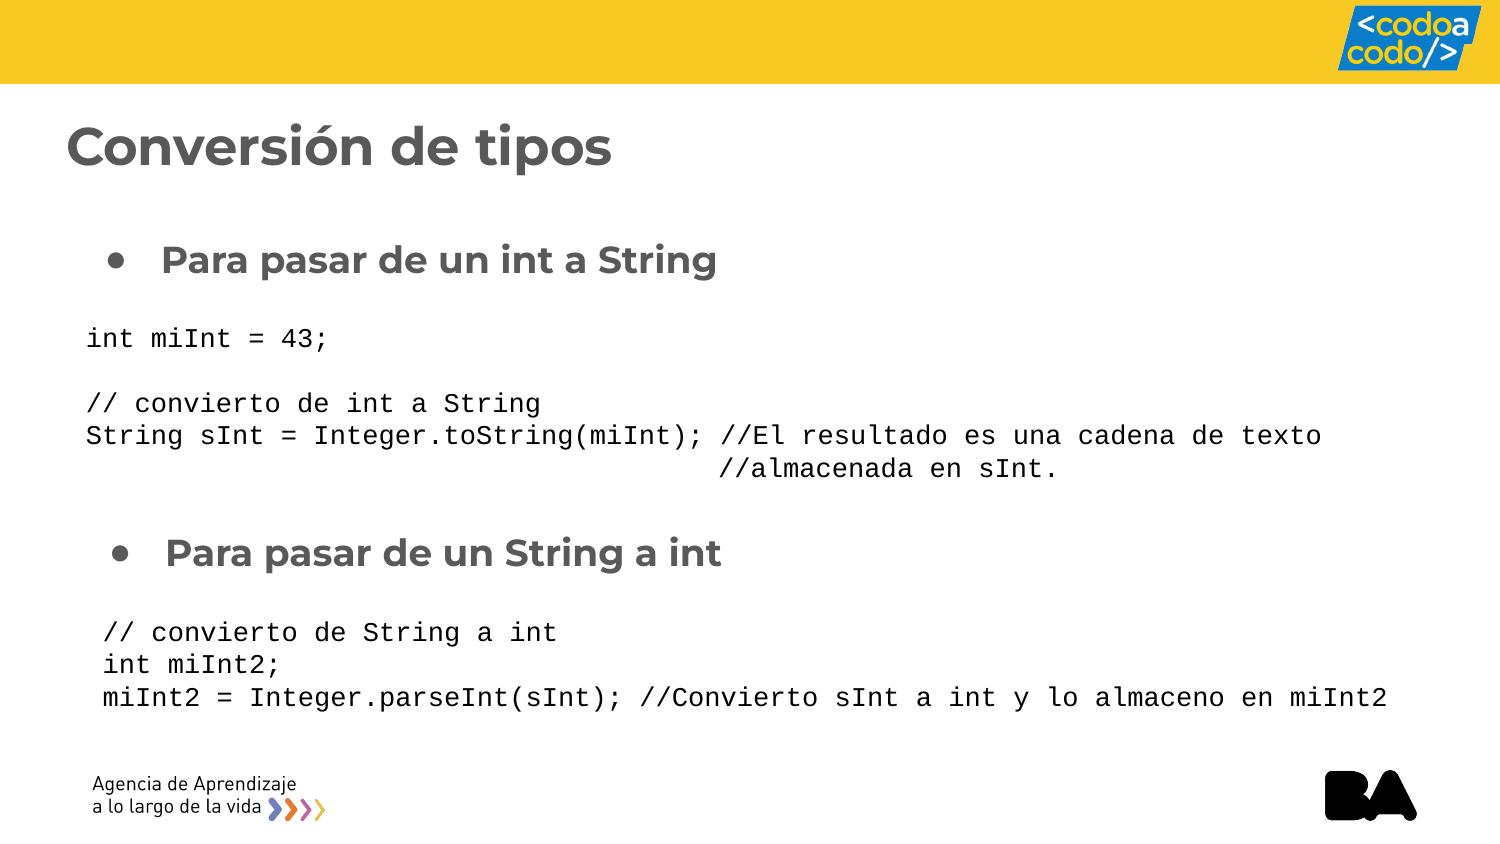

# Conversión de tipos
Para pasar de un int a String
int miInt = 43;

// convierto de int a String
String sInt = Integer.toString(miInt); //El resultado es una cadena de texto
  //almacenada en sInt.
Para pasar de un String a int
// convierto de String a int
int miInt2;
miInt2 = Integer.parseInt(sInt); //Convierto sInt a int y lo almaceno en miInt2